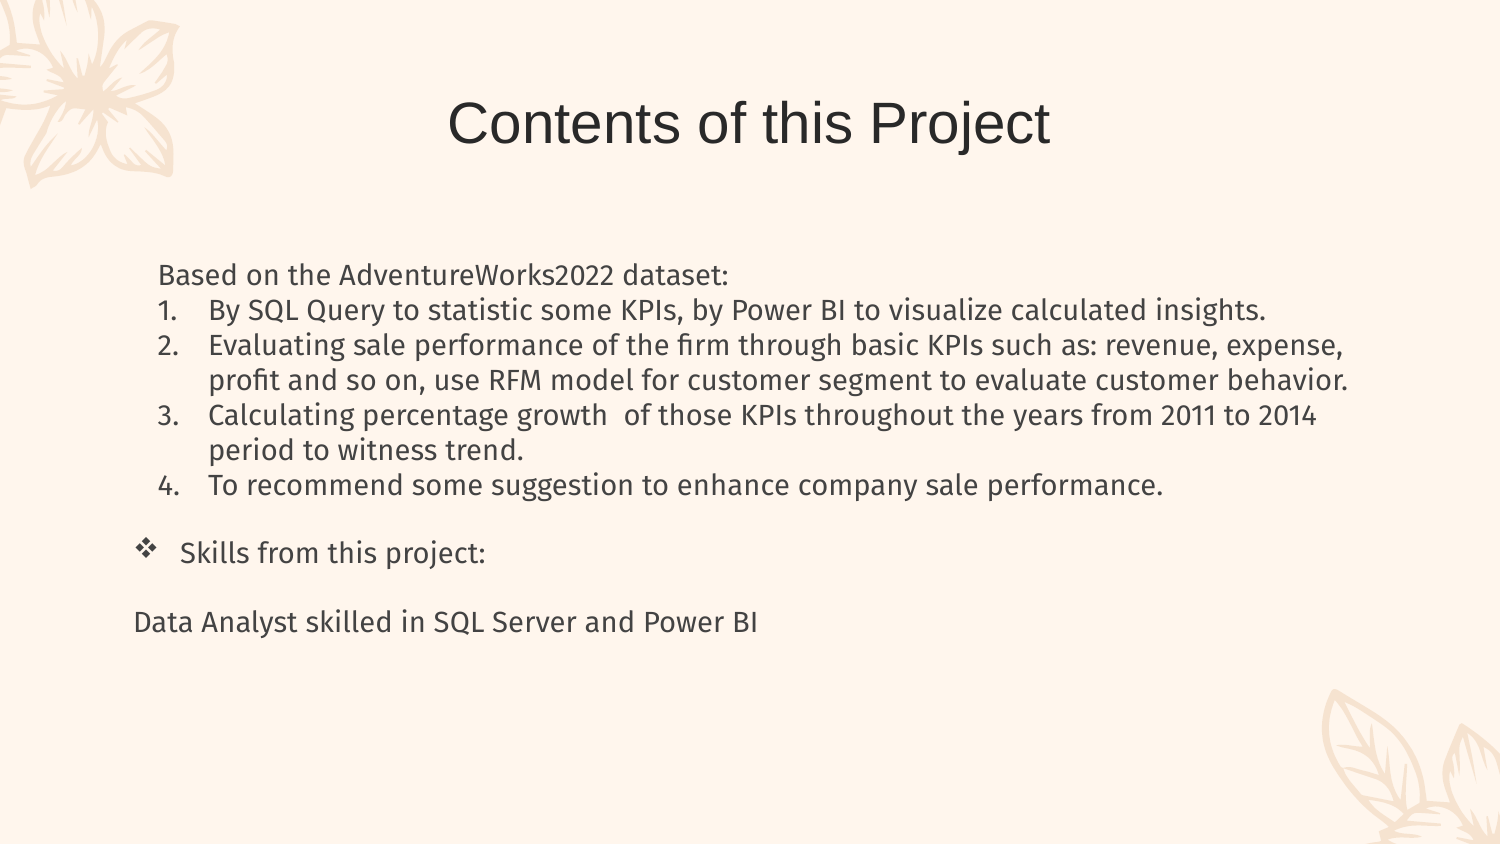

# Contents of this Project
Based on the AdventureWorks2022 dataset:
By SQL Query to statistic some KPIs, by Power BI to visualize calculated insights.
Evaluating sale performance of the firm through basic KPIs such as: revenue, expense, profit and so on, use RFM model for customer segment to evaluate customer behavior.
Calculating percentage growth  of those KPIs throughout the years from 2011 to 2014 period to witness trend.
To recommend some suggestion to enhance company sale performance.
Skills from this project:
Data Analyst skilled in SQL Server and Power BI